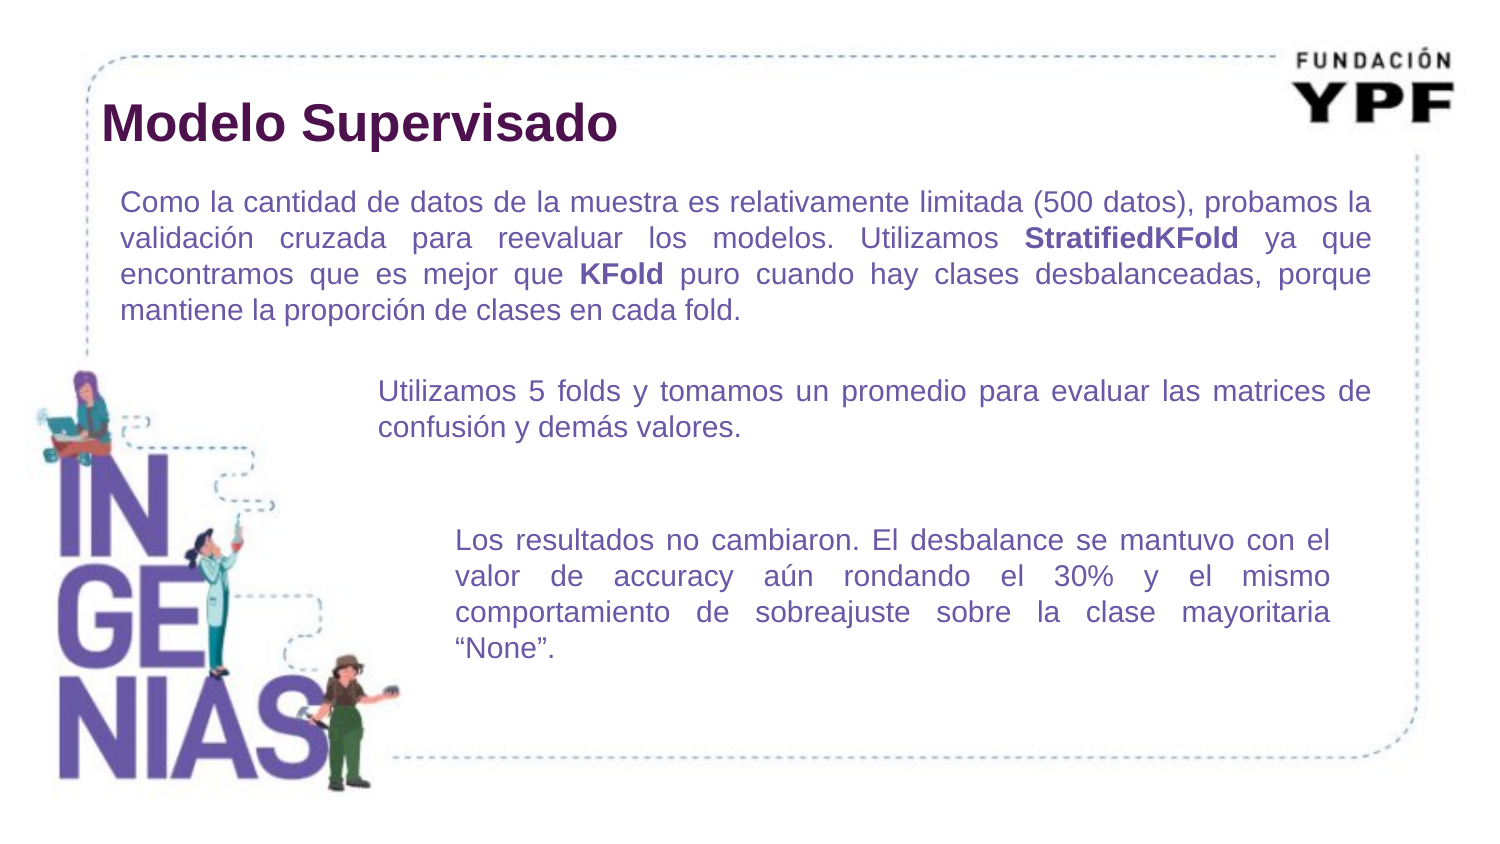

# Modelo Supervisado
Como la cantidad de datos de la muestra es relativamente limitada (500 datos), probamos la validación cruzada para reevaluar los modelos. Utilizamos StratifiedKFold ya que encontramos que es mejor que KFold puro cuando hay clases desbalanceadas, porque mantiene la proporción de clases en cada fold.
Utilizamos 5 folds y tomamos un promedio para evaluar las matrices de confusión y demás valores.

Los resultados no cambiaron. El desbalance se mantuvo con el valor de accuracy aún rondando el 30% y el mismo comportamiento de sobreajuste sobre la clase mayoritaria “None”.